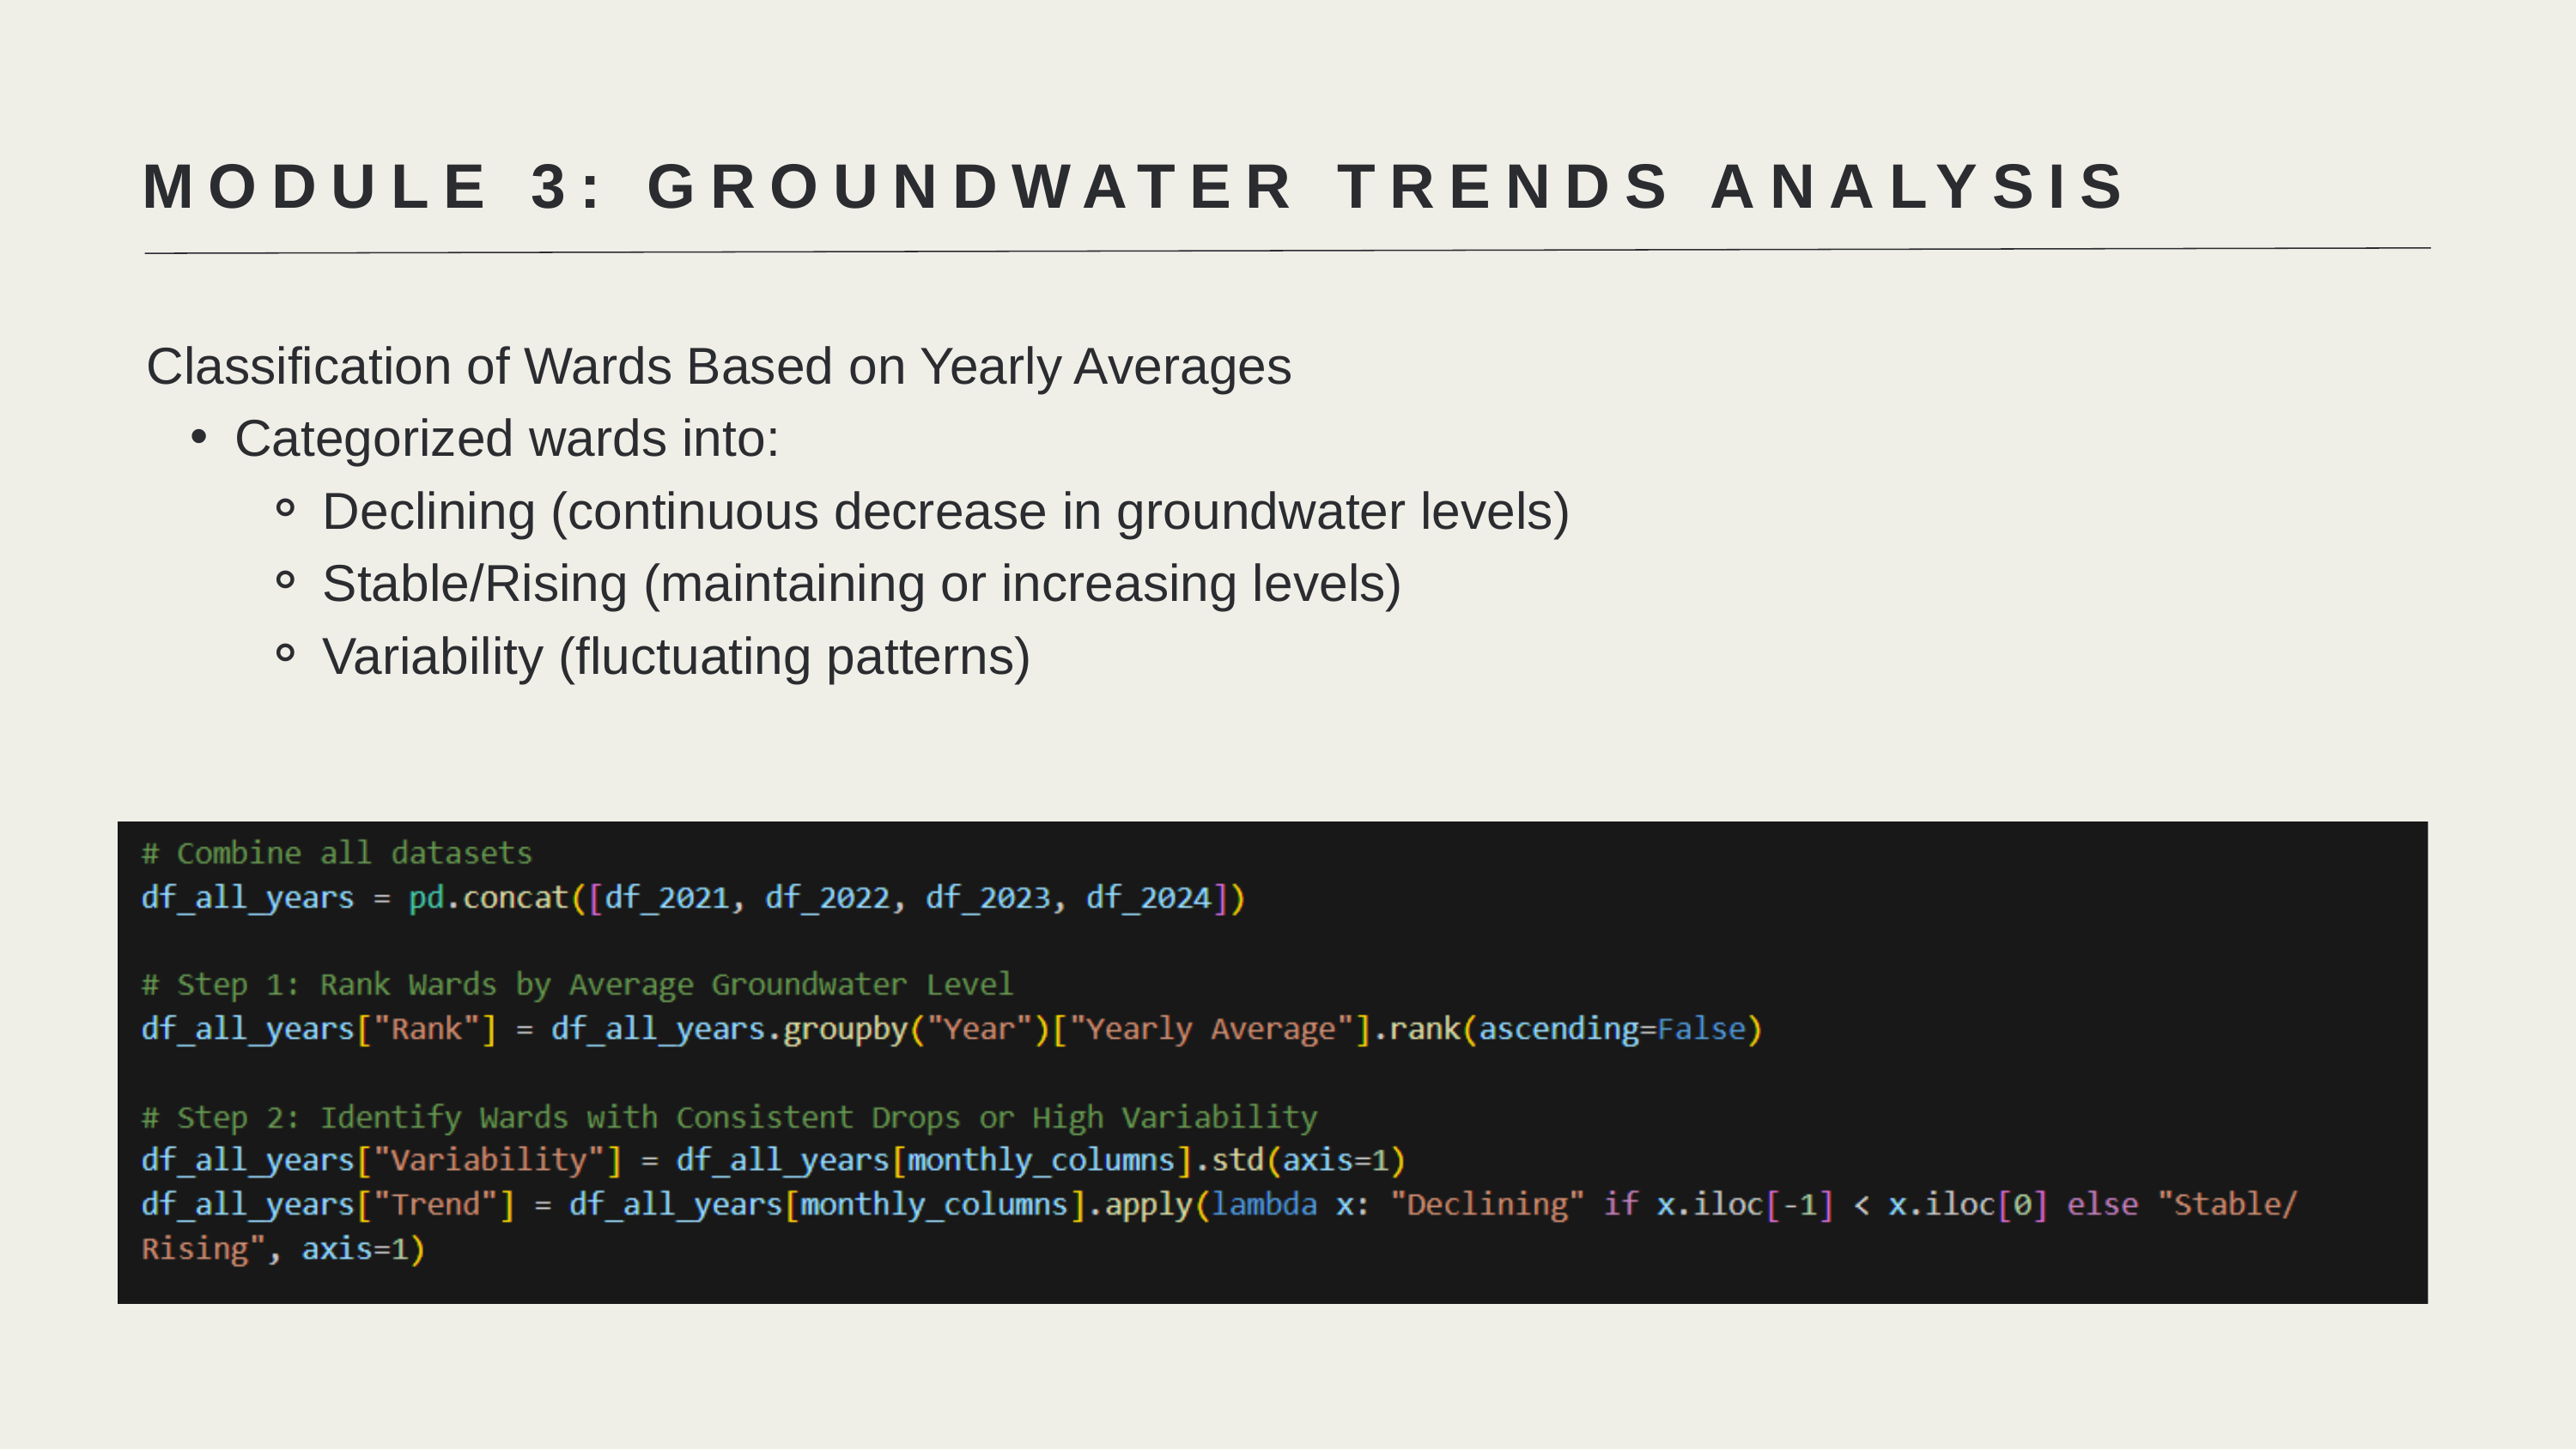

MODULE 3: GROUNDWATER TRENDS ANALYSIS

Classification of Wards Based on Yearly Averages
Categorized wards into:
Declining (continuous decrease in groundwater levels)
Stable/Rising (maintaining or increasing levels)
Variability (fluctuating patterns)